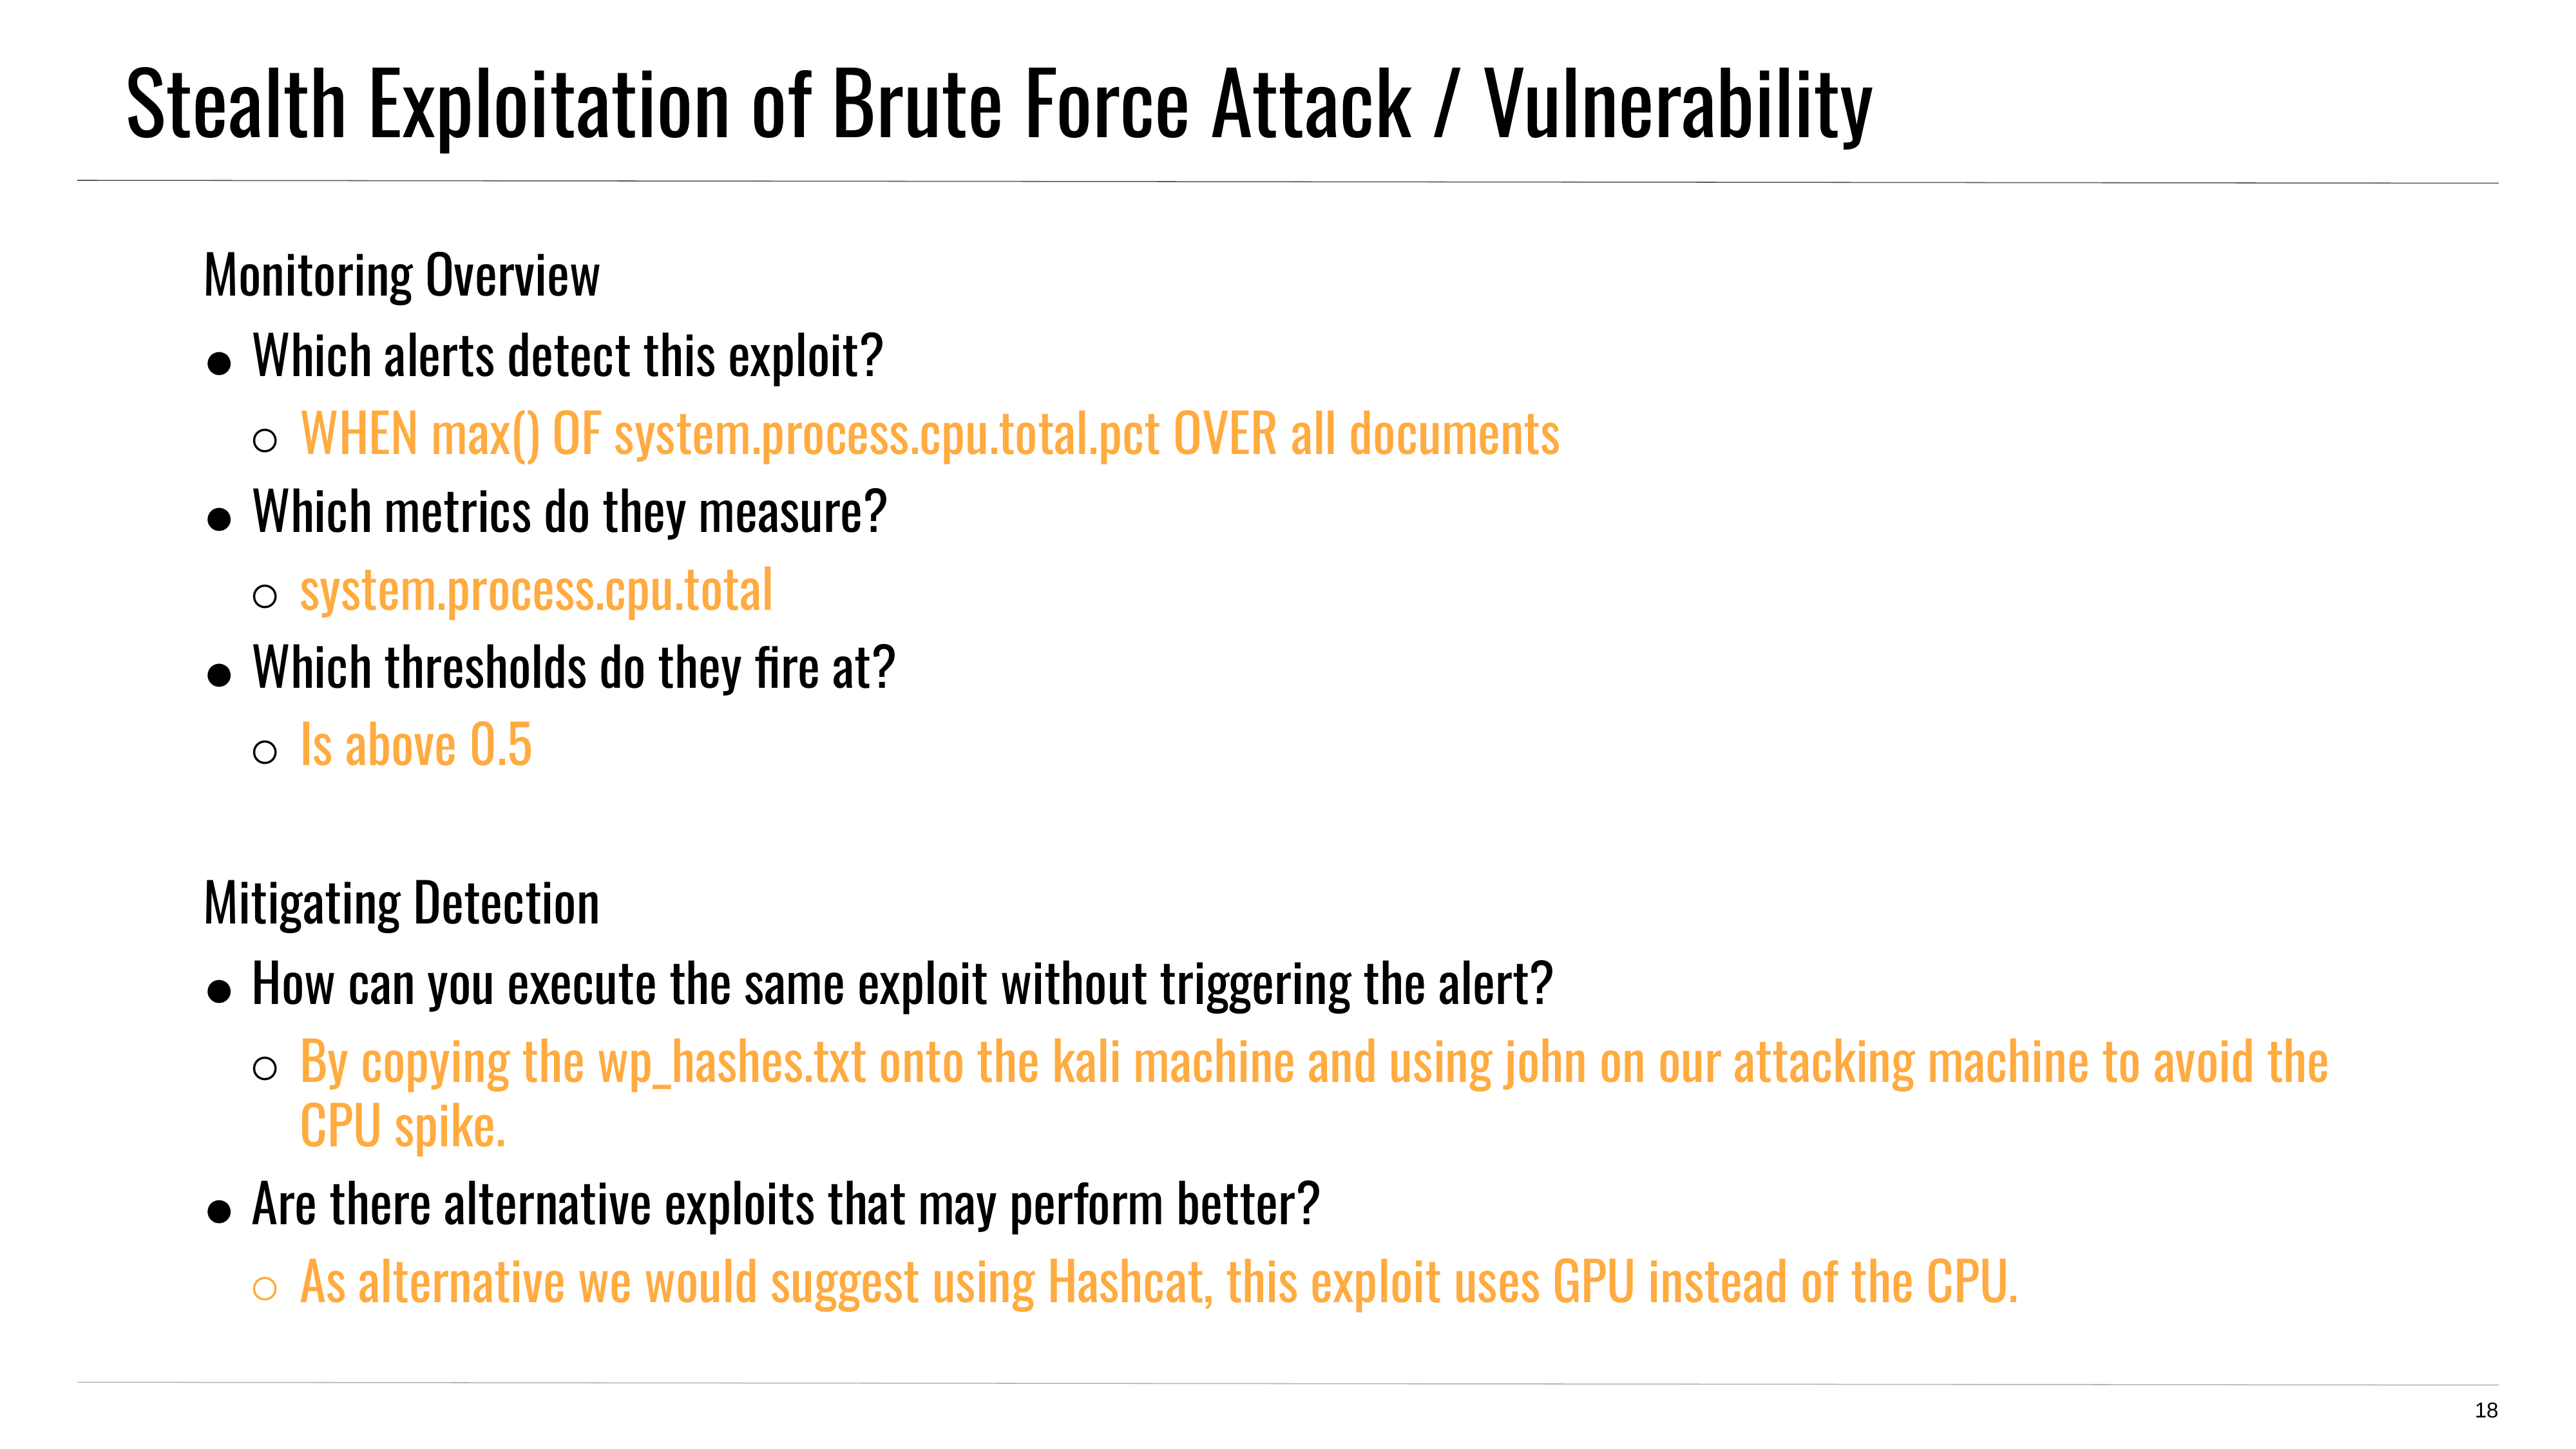

# Stealth Exploitation of Brute Force Attack / Vulnerability
Monitoring Overview
Which alerts detect this exploit?
WHEN max() OF system.process.cpu.total.pct OVER all documents
Which metrics do they measure?
system.process.cpu.total
Which thresholds do they fire at?
Is above 0.5

Mitigating Detection
How can you execute the same exploit without triggering the alert?
By copying the wp_hashes.txt onto the kali machine and using john on our attacking machine to avoid the CPU spike.
Are there alternative exploits that may perform better?
As alternative we would suggest using Hashcat, this exploit uses GPU instead of the CPU.
18